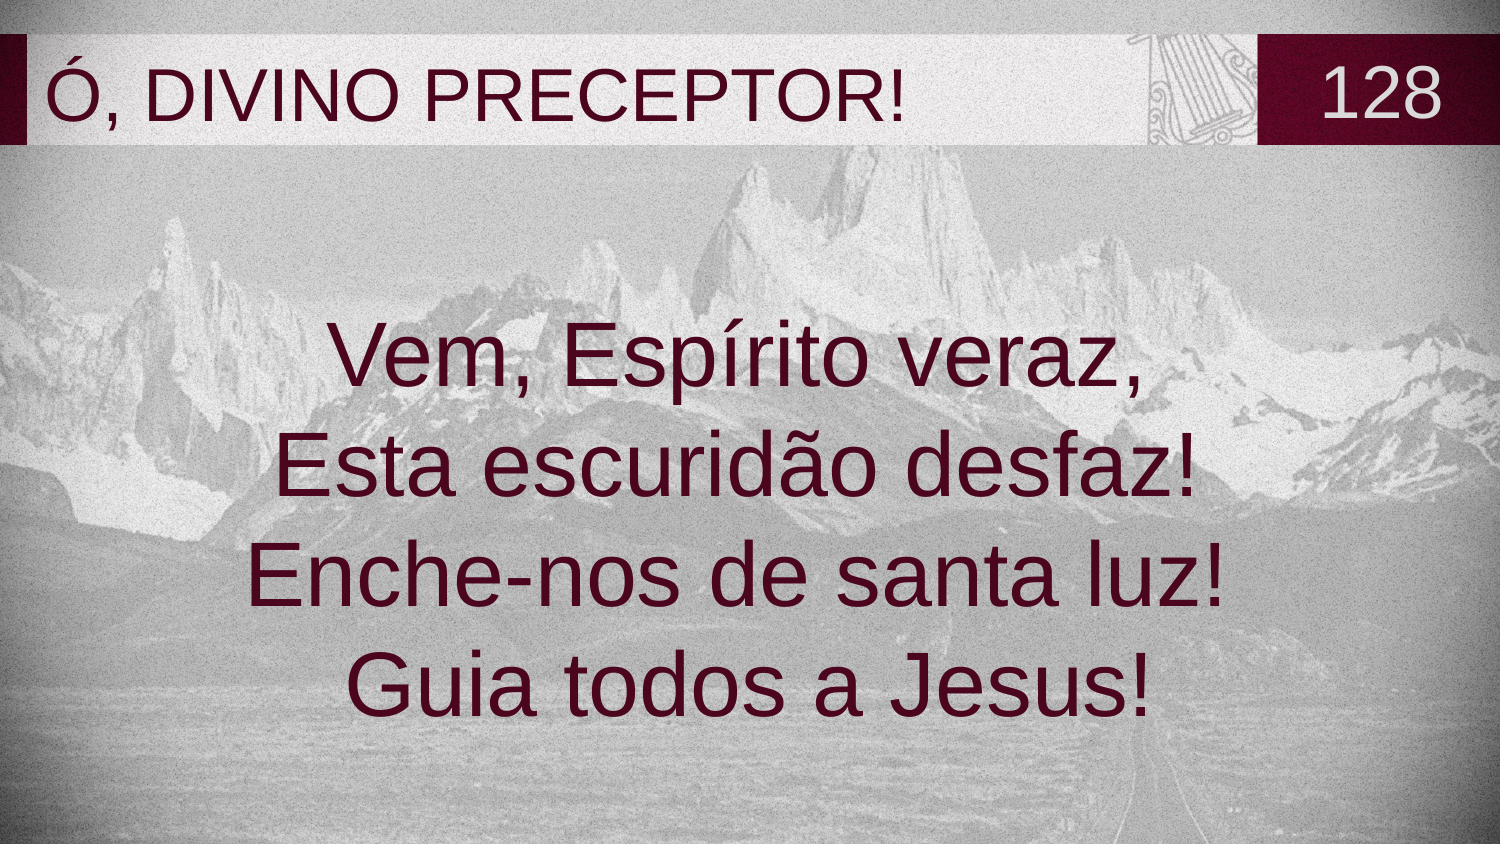

# Ó, DIVINO PRECEPTOR!
128
Vem, Espírito veraz,
Esta escuridão desfaz!
Enche-nos de santa luz!
Guia todos a Jesus!